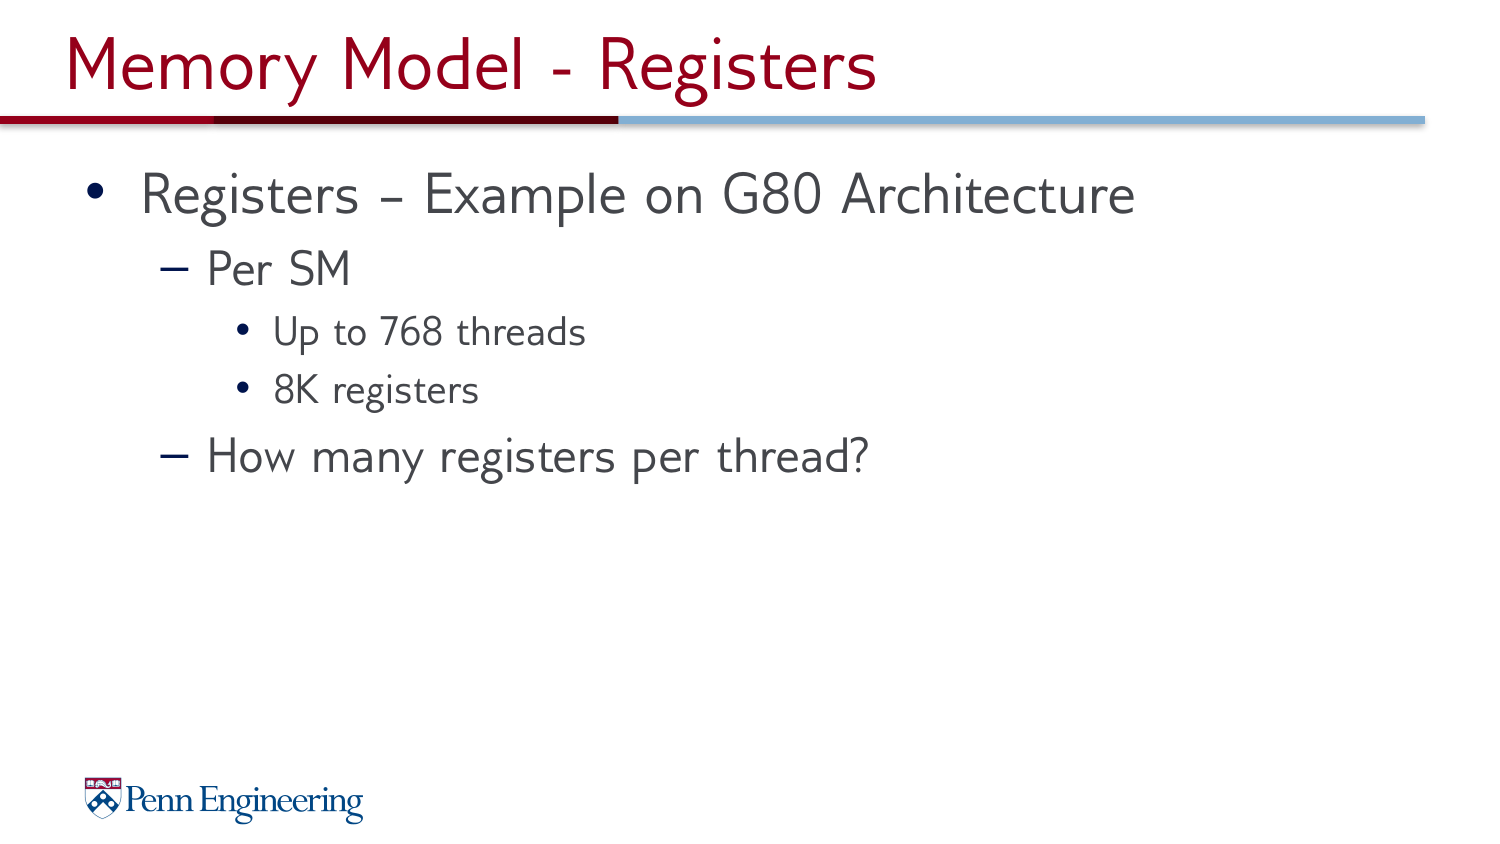

# Memory Model - Registers
Registers – Example on G80 Architecture
Per SM
Up to 768 threads
8K registers
How many registers per thread?